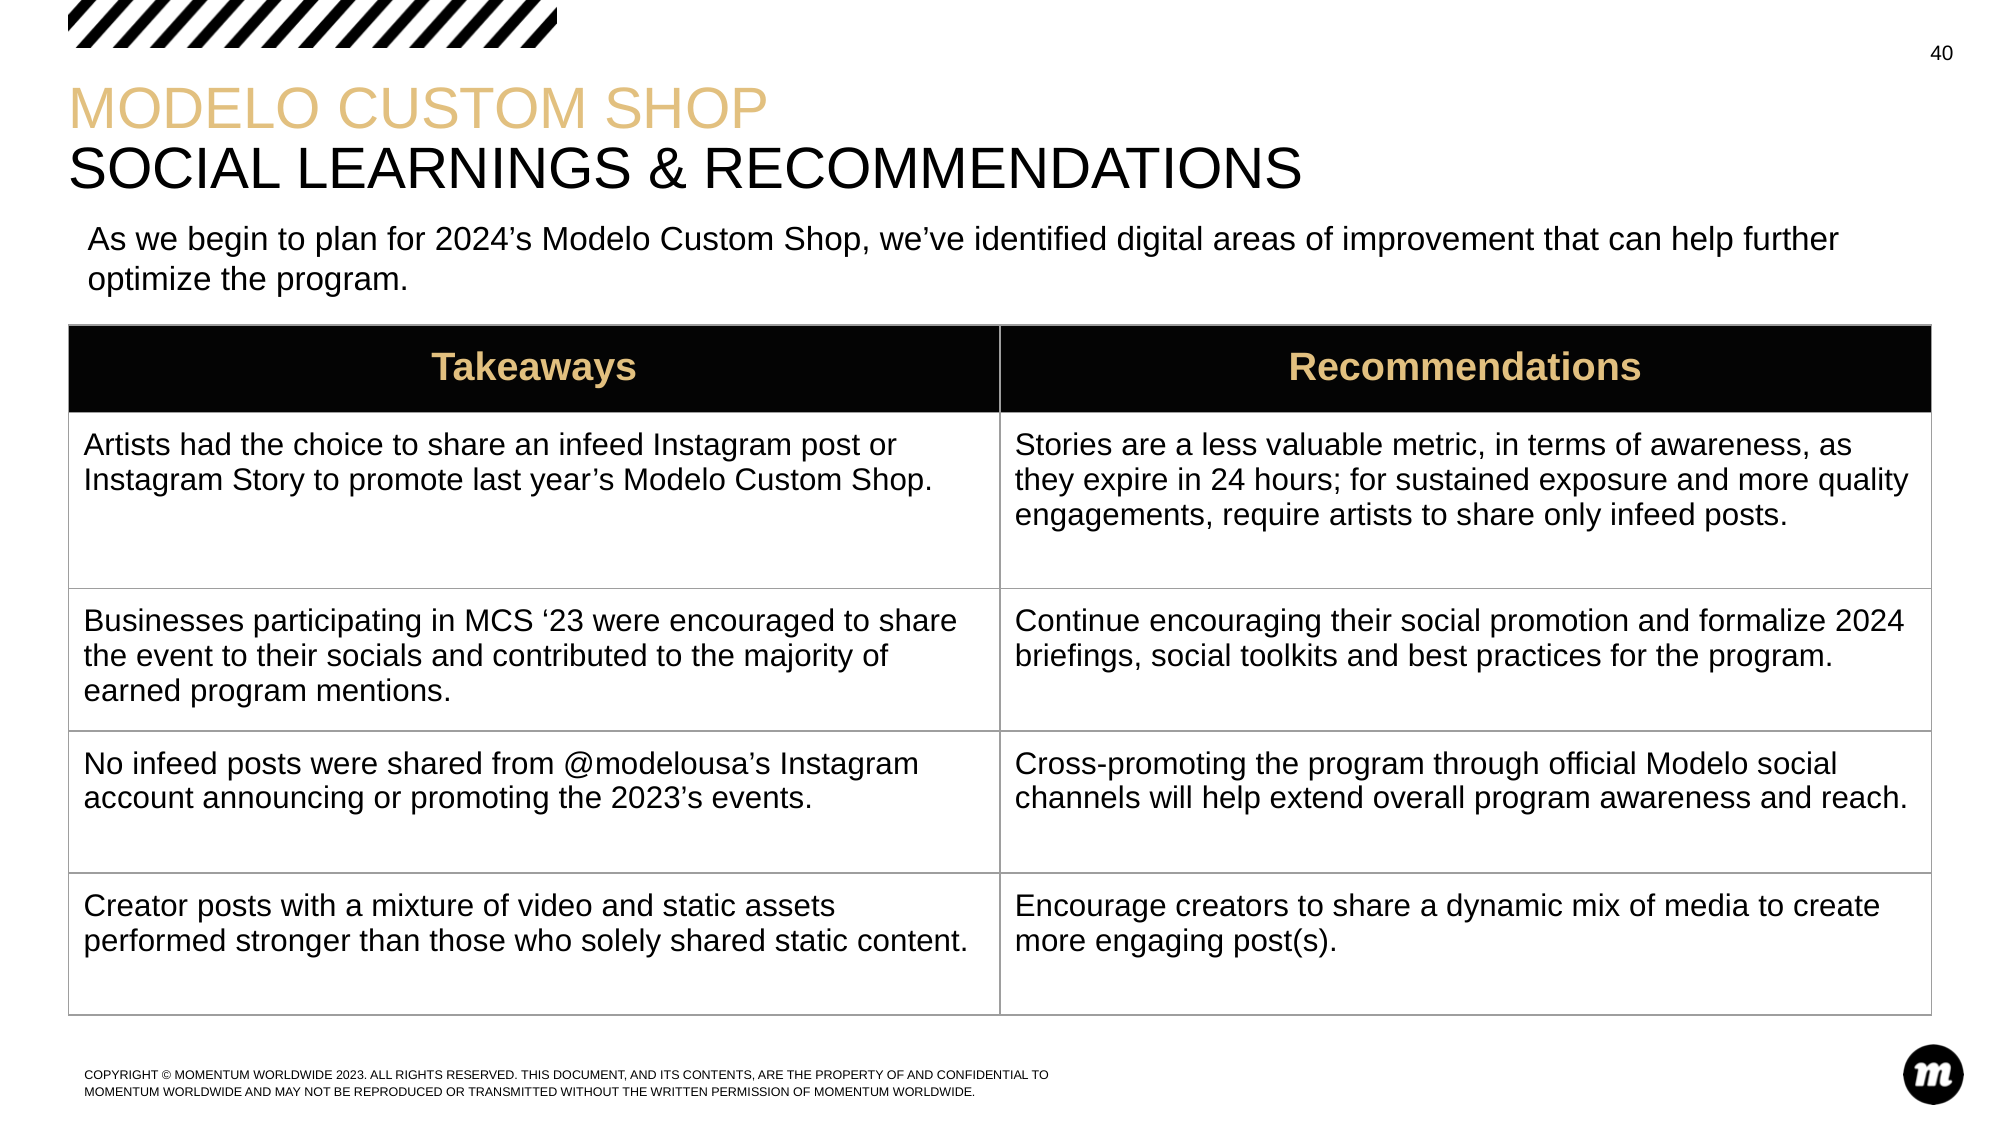

40
# MODELO CUSTOM SHOP SOCIAL LEARNINGS & RECOMMENDATIONS
As we begin to plan for 2024’s Modelo Custom Shop, we’ve identified digital areas of improvement that can help further optimize the program.

| Takeaways | Recommendations |
| --- | --- |
| Artists had the choice to share an infeed Instagram post or Instagram Story to promote last year’s Modelo Custom Shop. | Stories are a less valuable metric, in terms of awareness, as they expire in 24 hours; for sustained exposure and more quality engagements, require artists to share only infeed posts. |
| Businesses participating in MCS ‘23 were encouraged to share the event to their socials and contributed to the majority of earned program mentions. | Continue encouraging their social promotion and formalize 2024 briefings, social toolkits and best practices for the program. |
| No infeed posts were shared from @modelousa’s Instagram account announcing or promoting the 2023’s events. | Cross-promoting the program through official Modelo social channels will help extend overall program awareness and reach. |
| Creator posts with a mixture of video and static assets performed stronger than those who solely shared static content. | Encourage creators to share a dynamic mix of media to create more engaging post(s). |
To adjust the chart style, right-click or control-click on the chart and select “Format Chart Area”